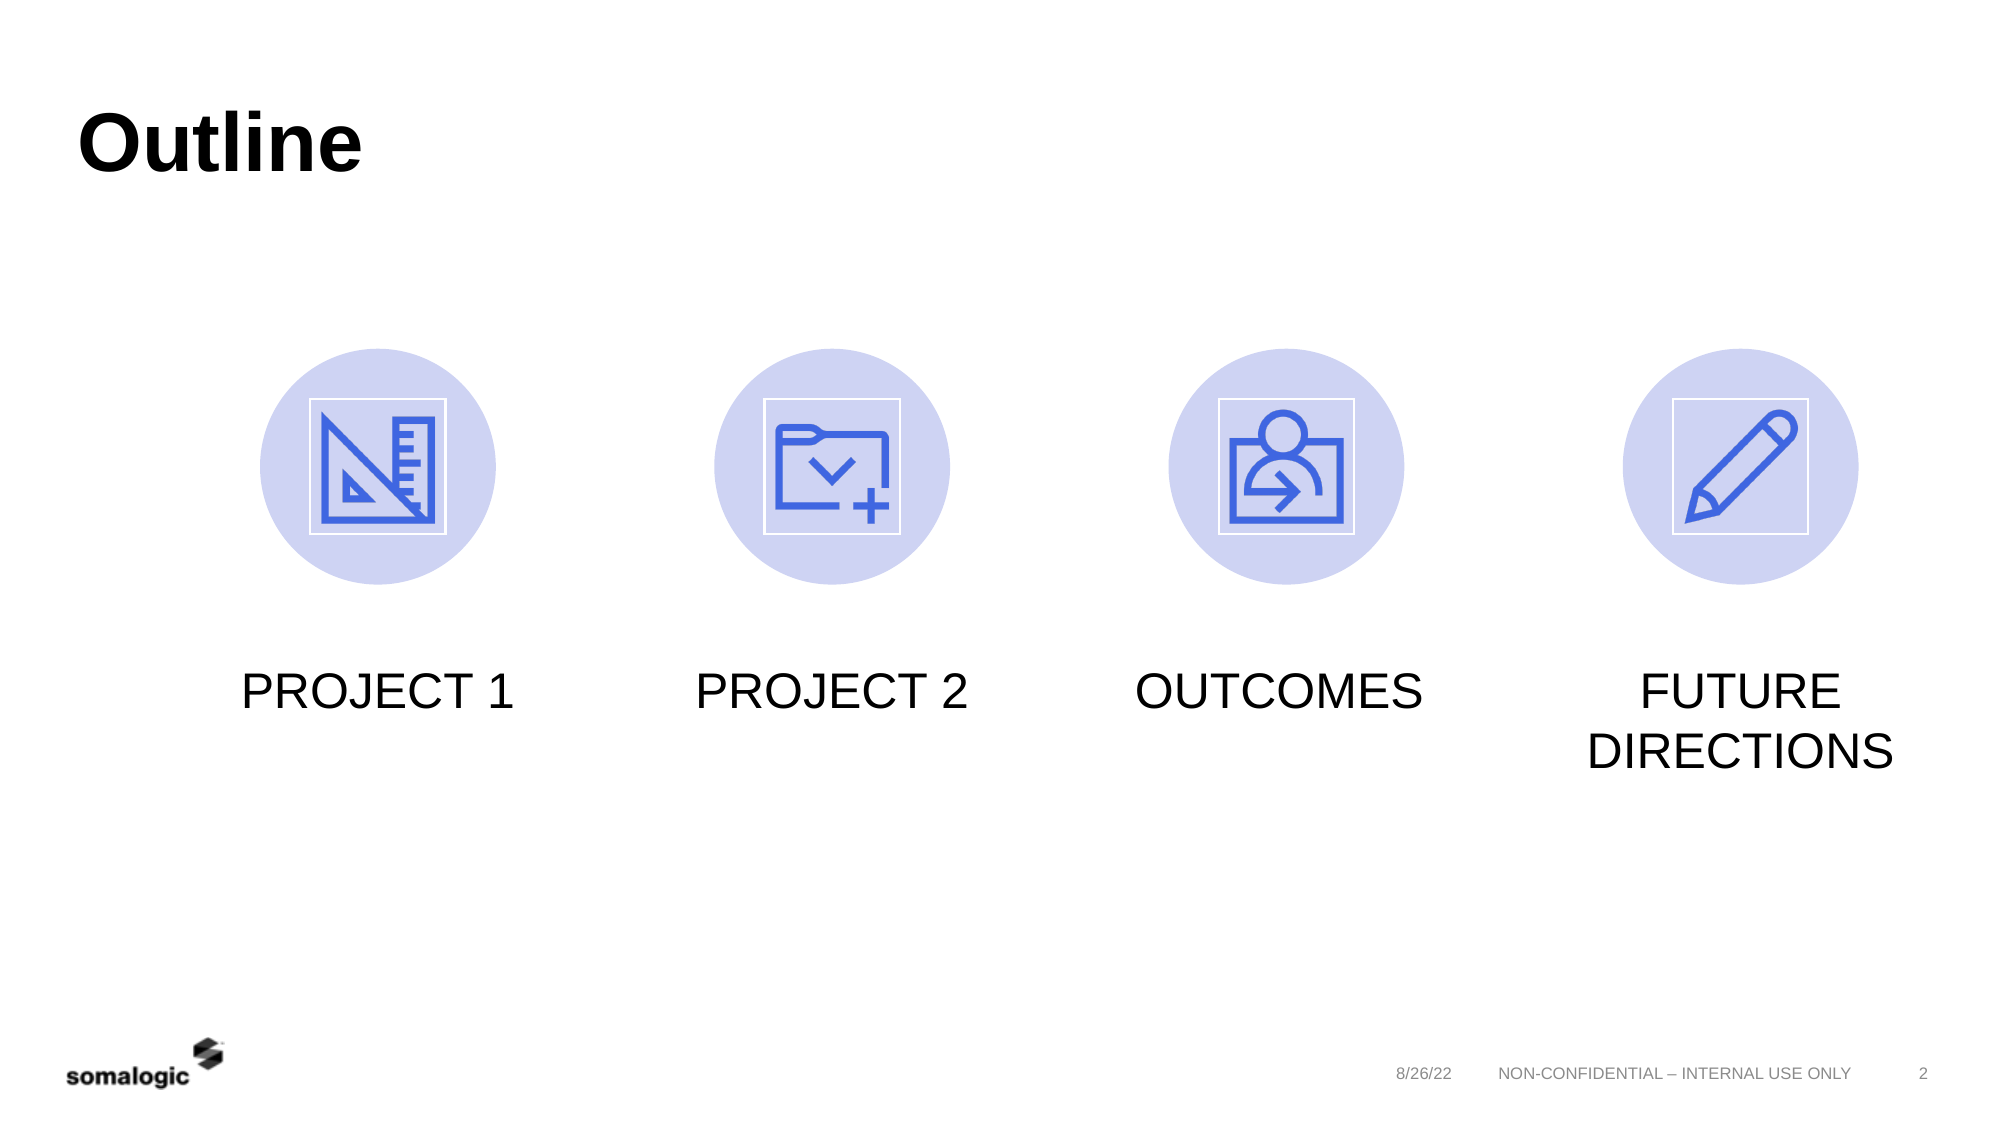

# Outline
Project 1
Project 2
Outcomes
Future Directions
8/26/22
NON-CONFIDENTIAL – INTERNAL USE ONLY
2